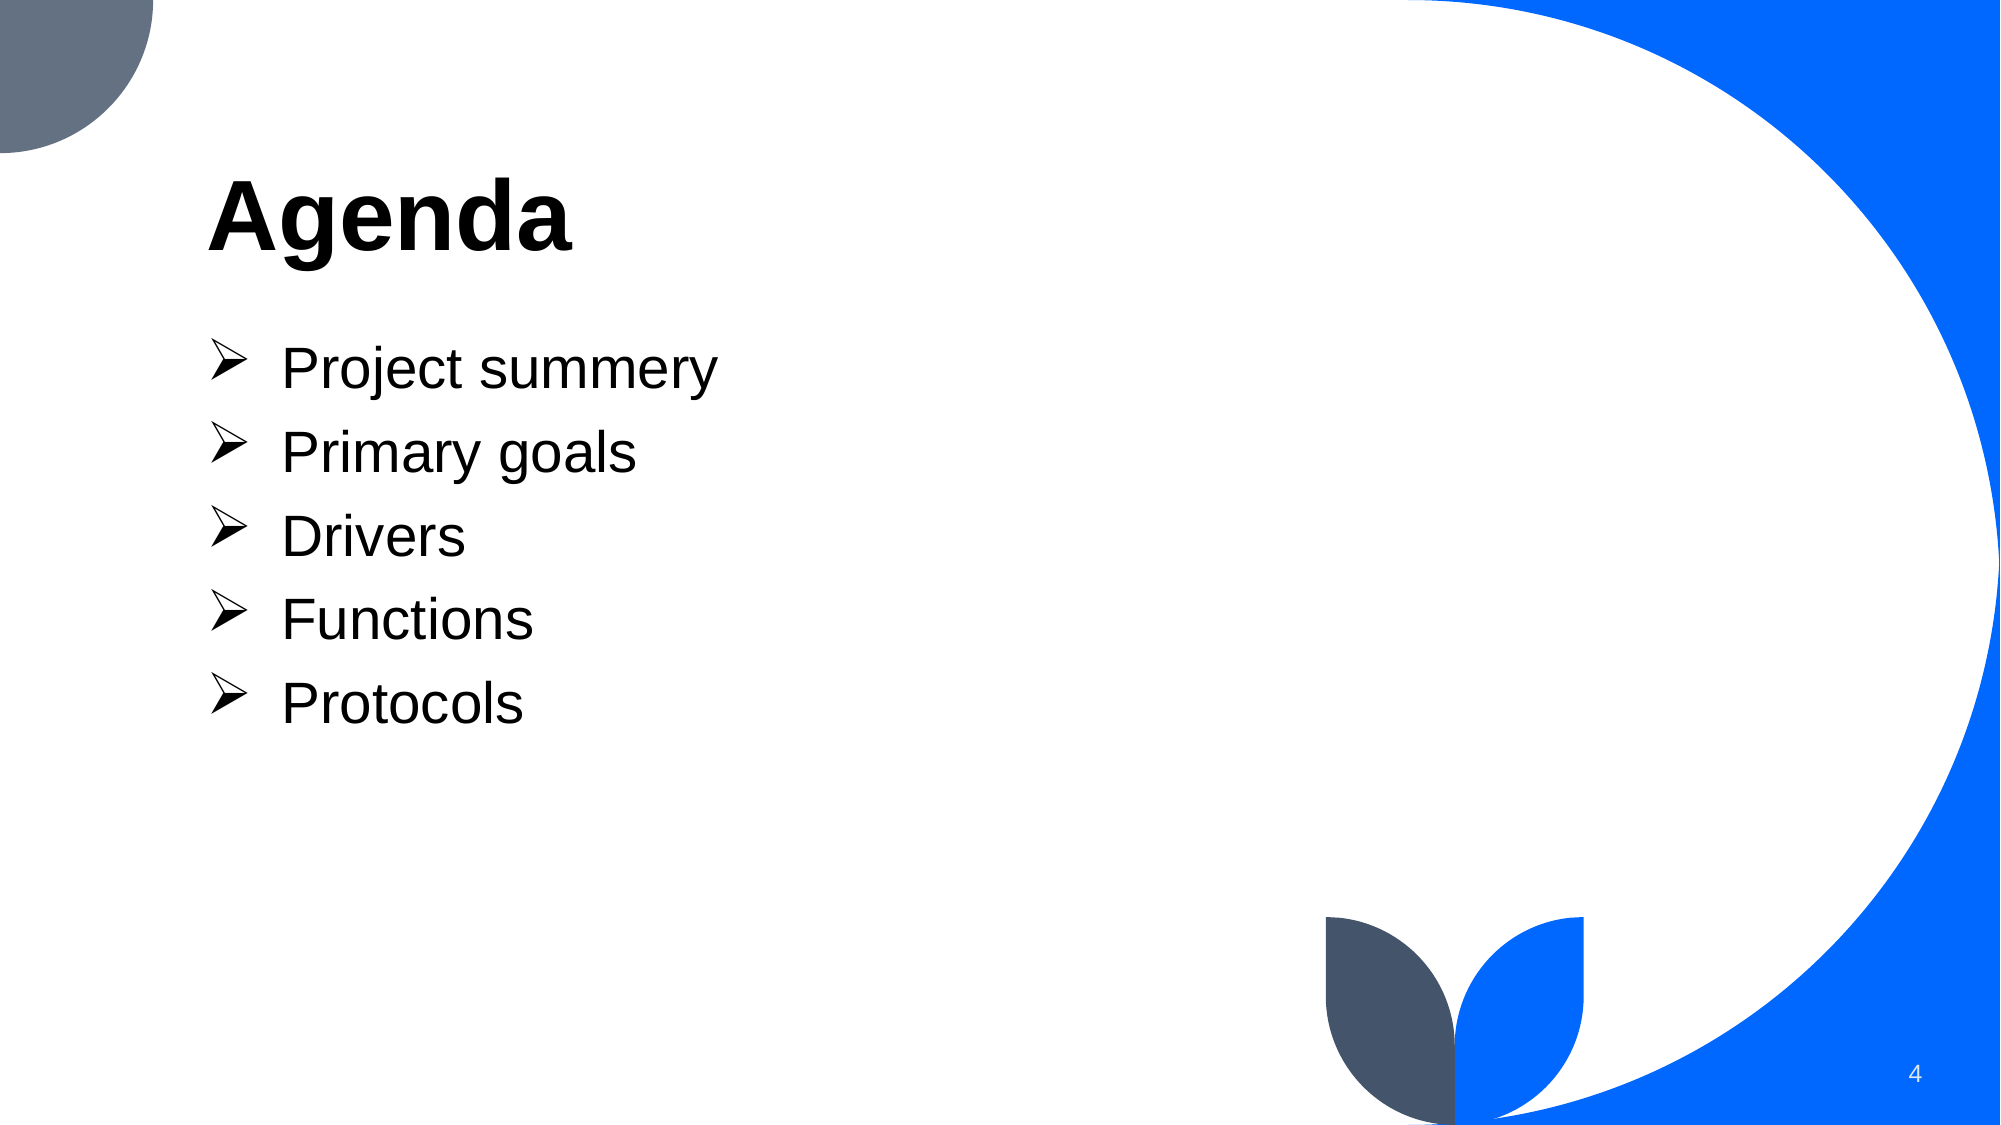

# Agenda
Project summery
Primary goals
Drivers
Functions
Protocols

4